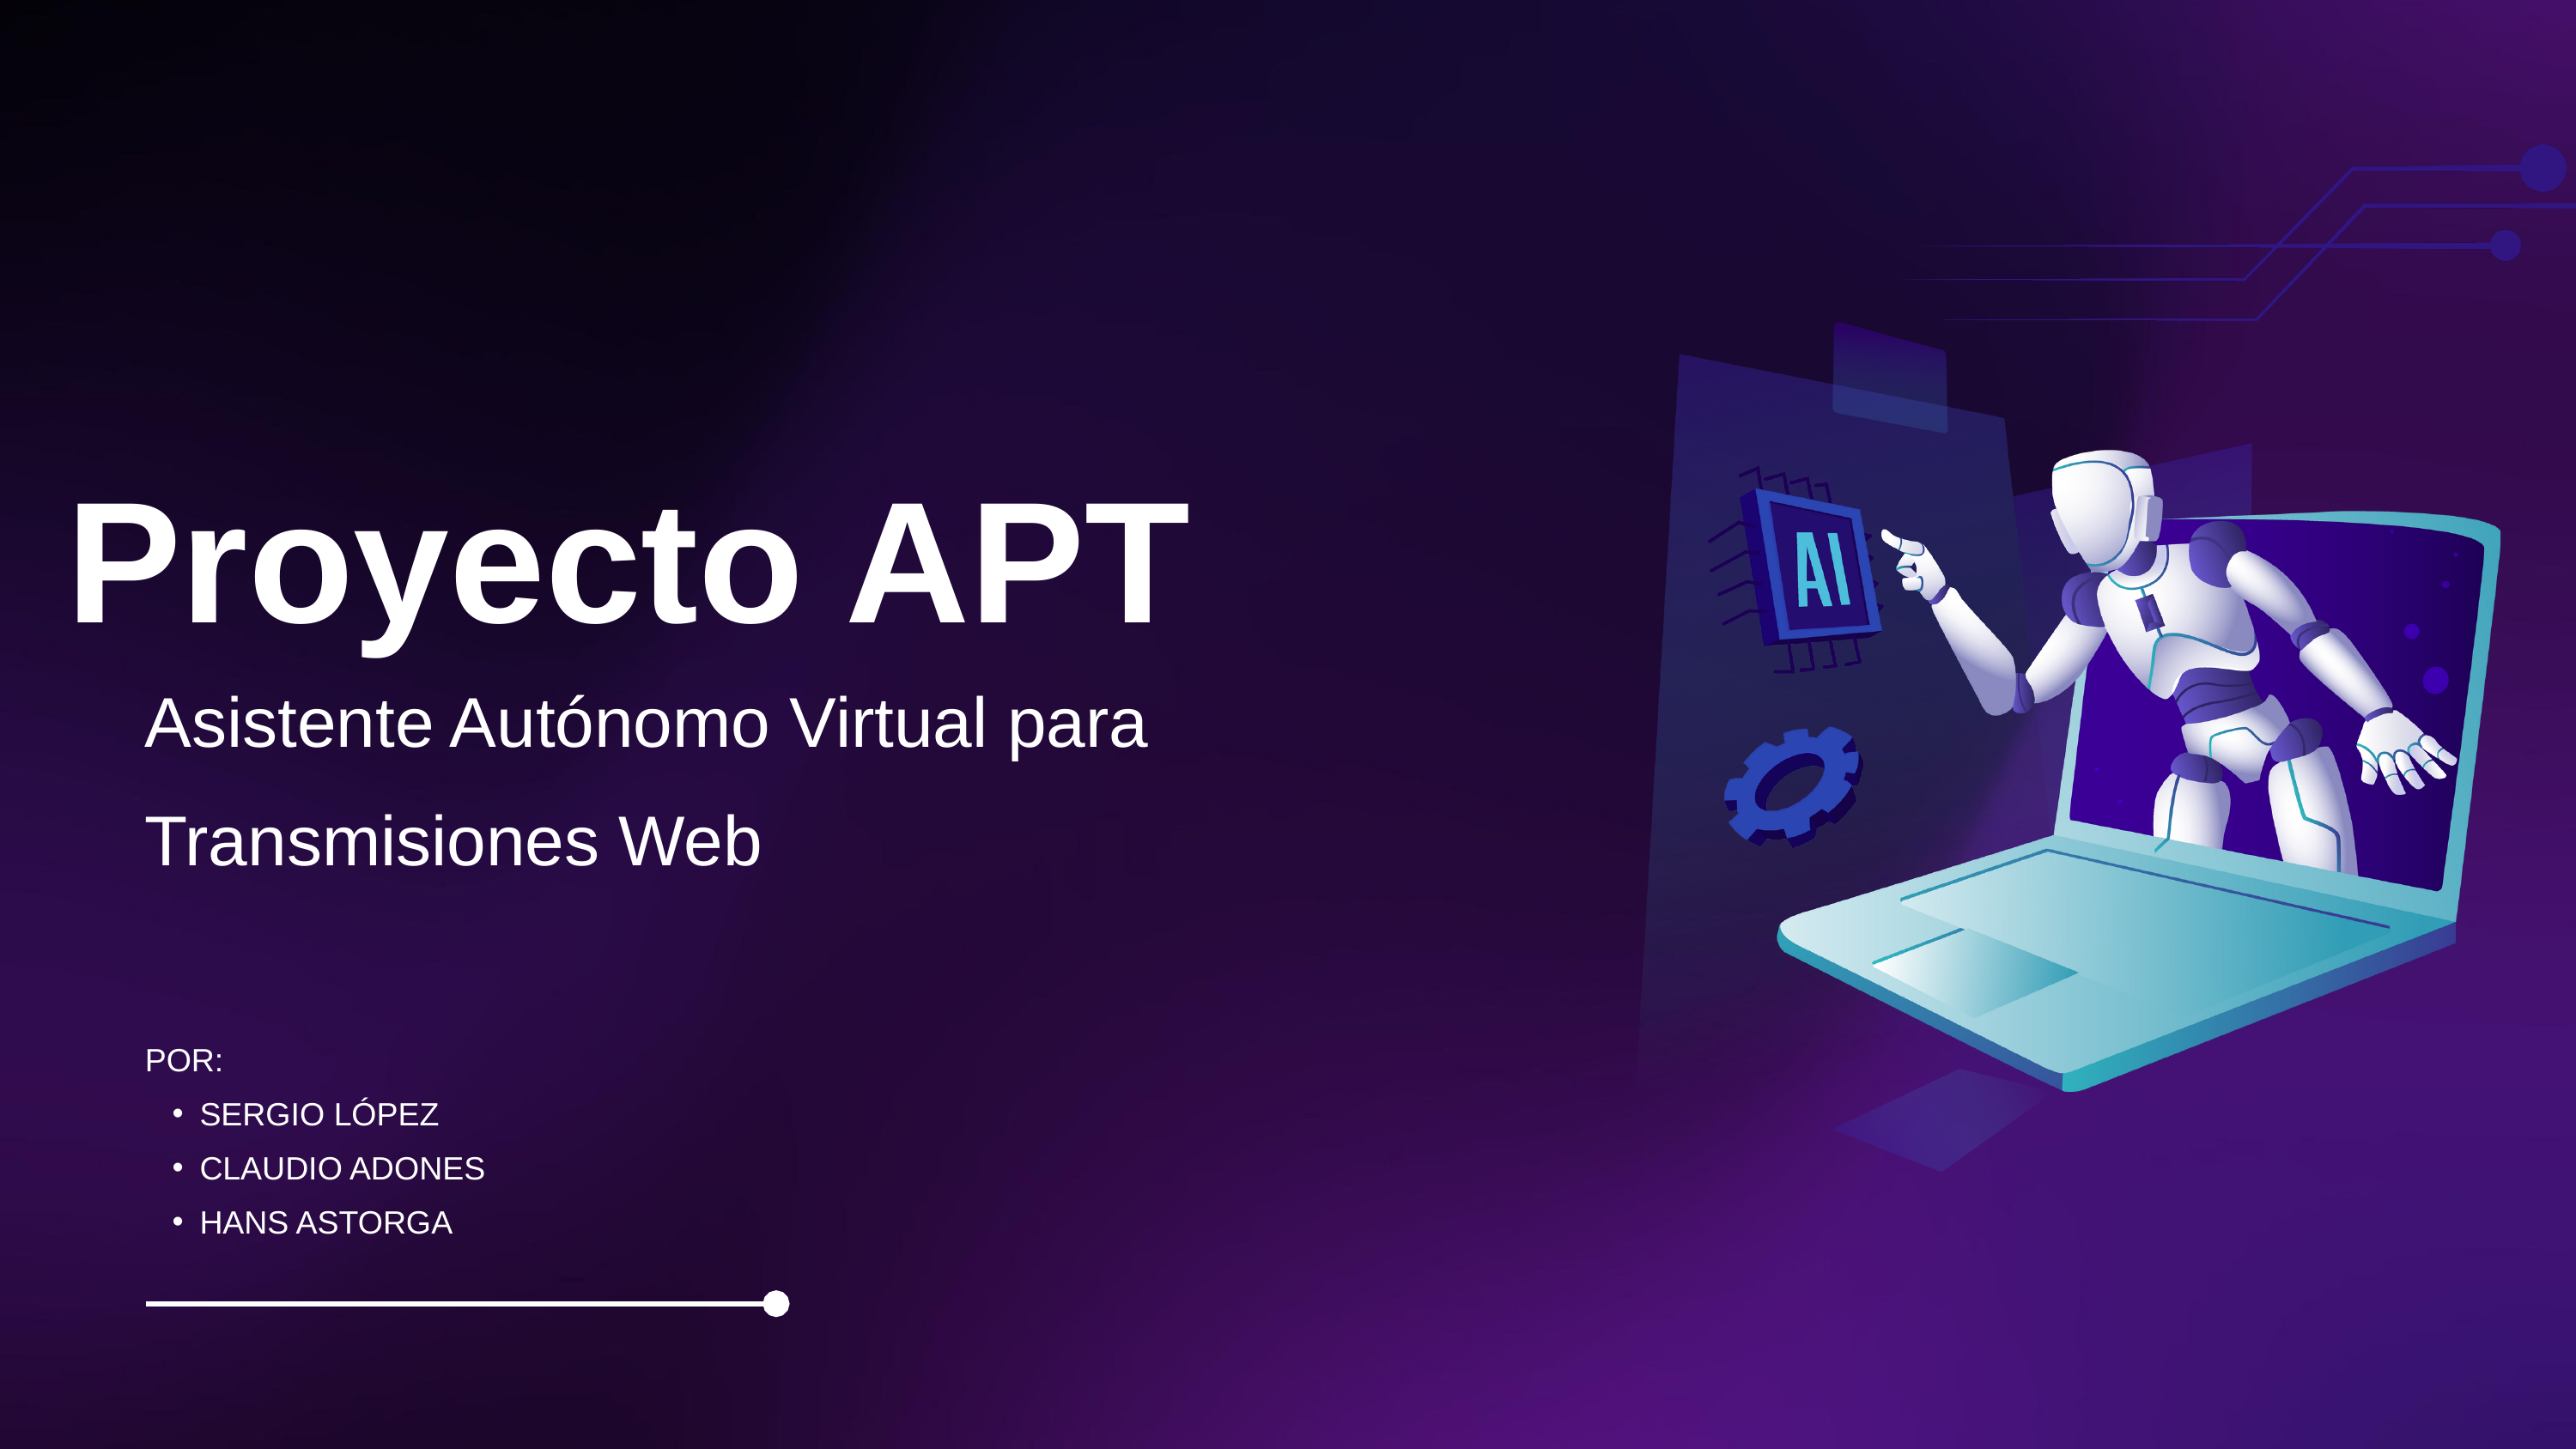

Proyecto APT
Asistente Autónomo Virtual para Transmisiones Web
POR:
SERGIO LÓPEZ
CLAUDIO ADONES
HANS ASTORGA